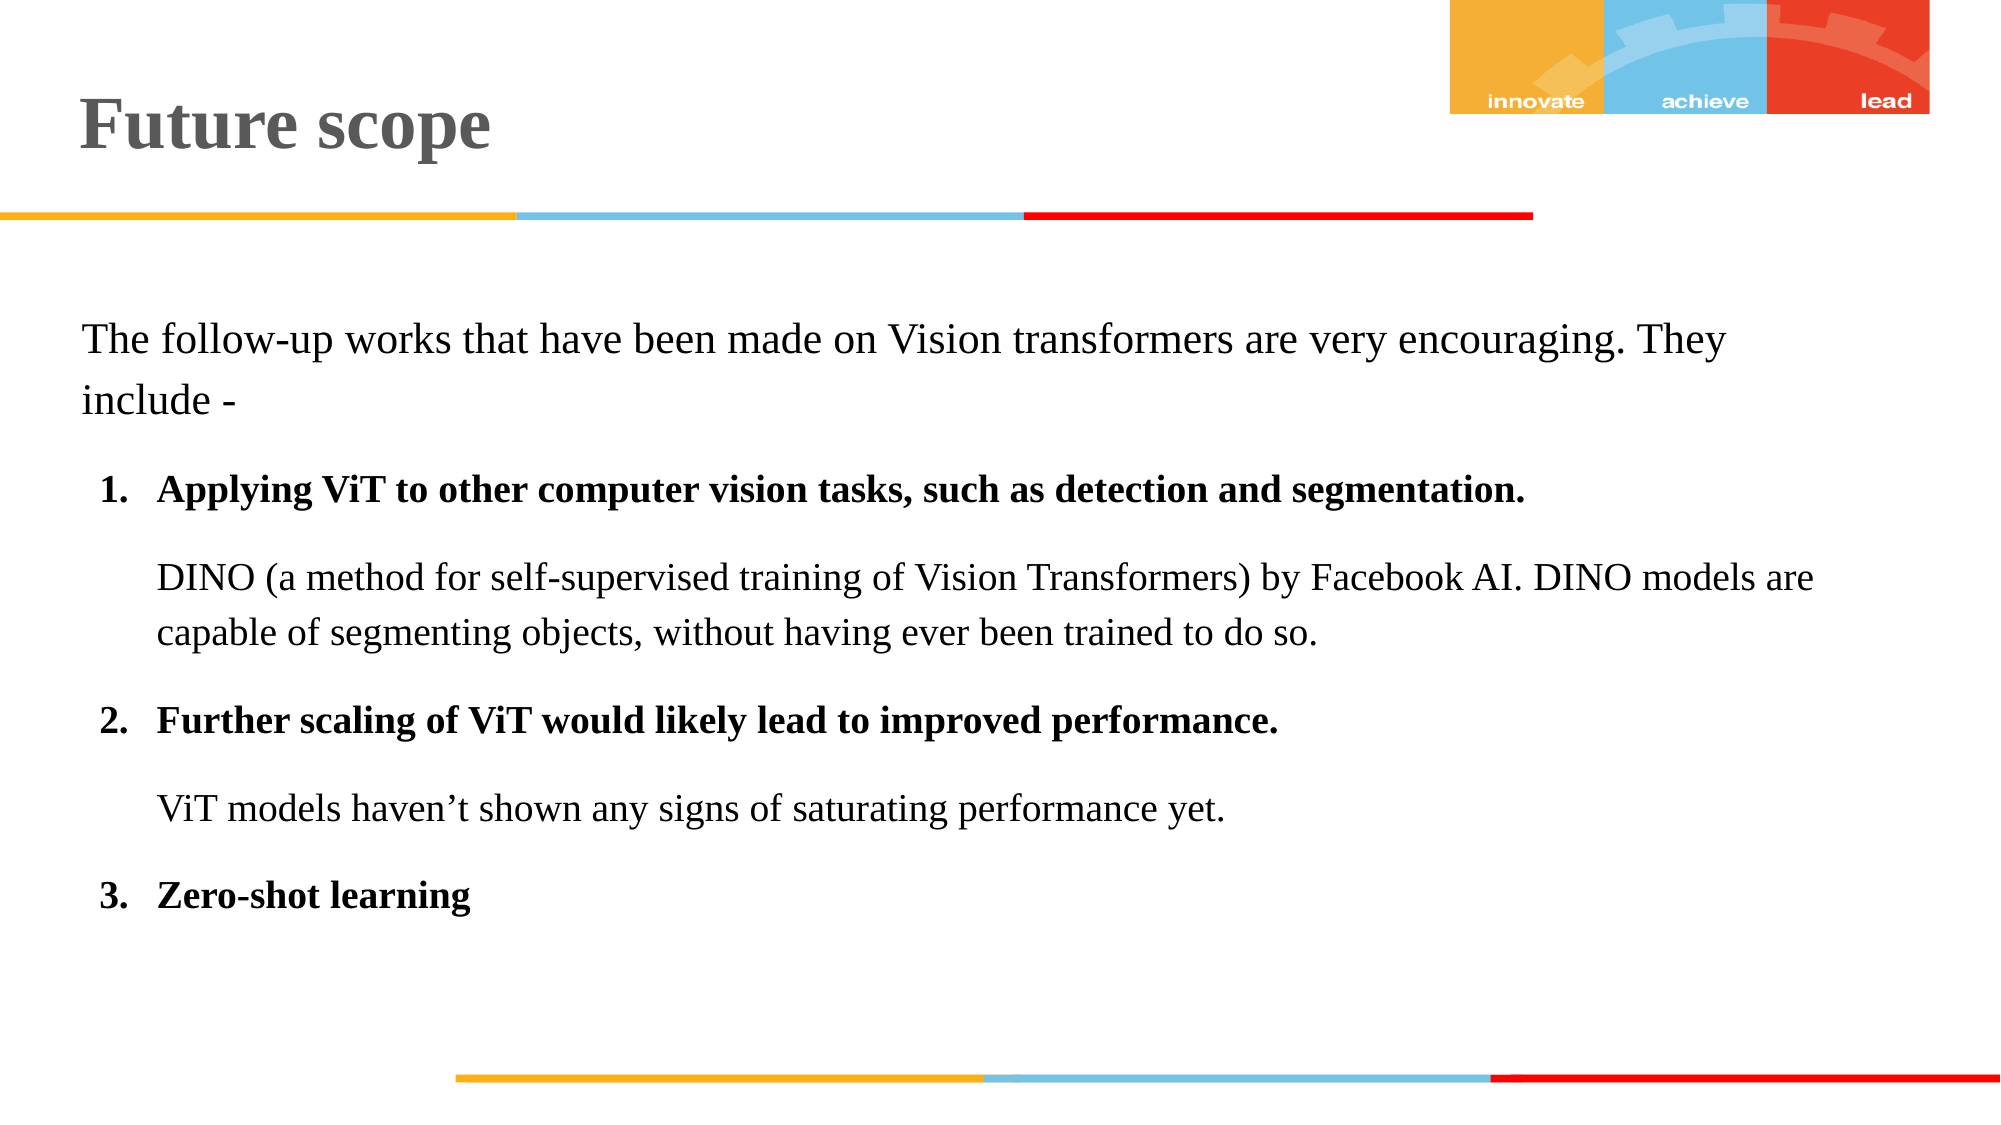

Future scope
The follow-up works that have been made on Vision transformers are very encouraging. They include -
Applying ViT to other computer vision tasks, such as detection and segmentation.
DINO (a method for self-supervised training of Vision Transformers) by Facebook AI. DINO models are capable of segmenting objects, without having ever been trained to do so.
Further scaling of ViT would likely lead to improved performance.
ViT models haven’t shown any signs of saturating performance yet.
Zero-shot learning